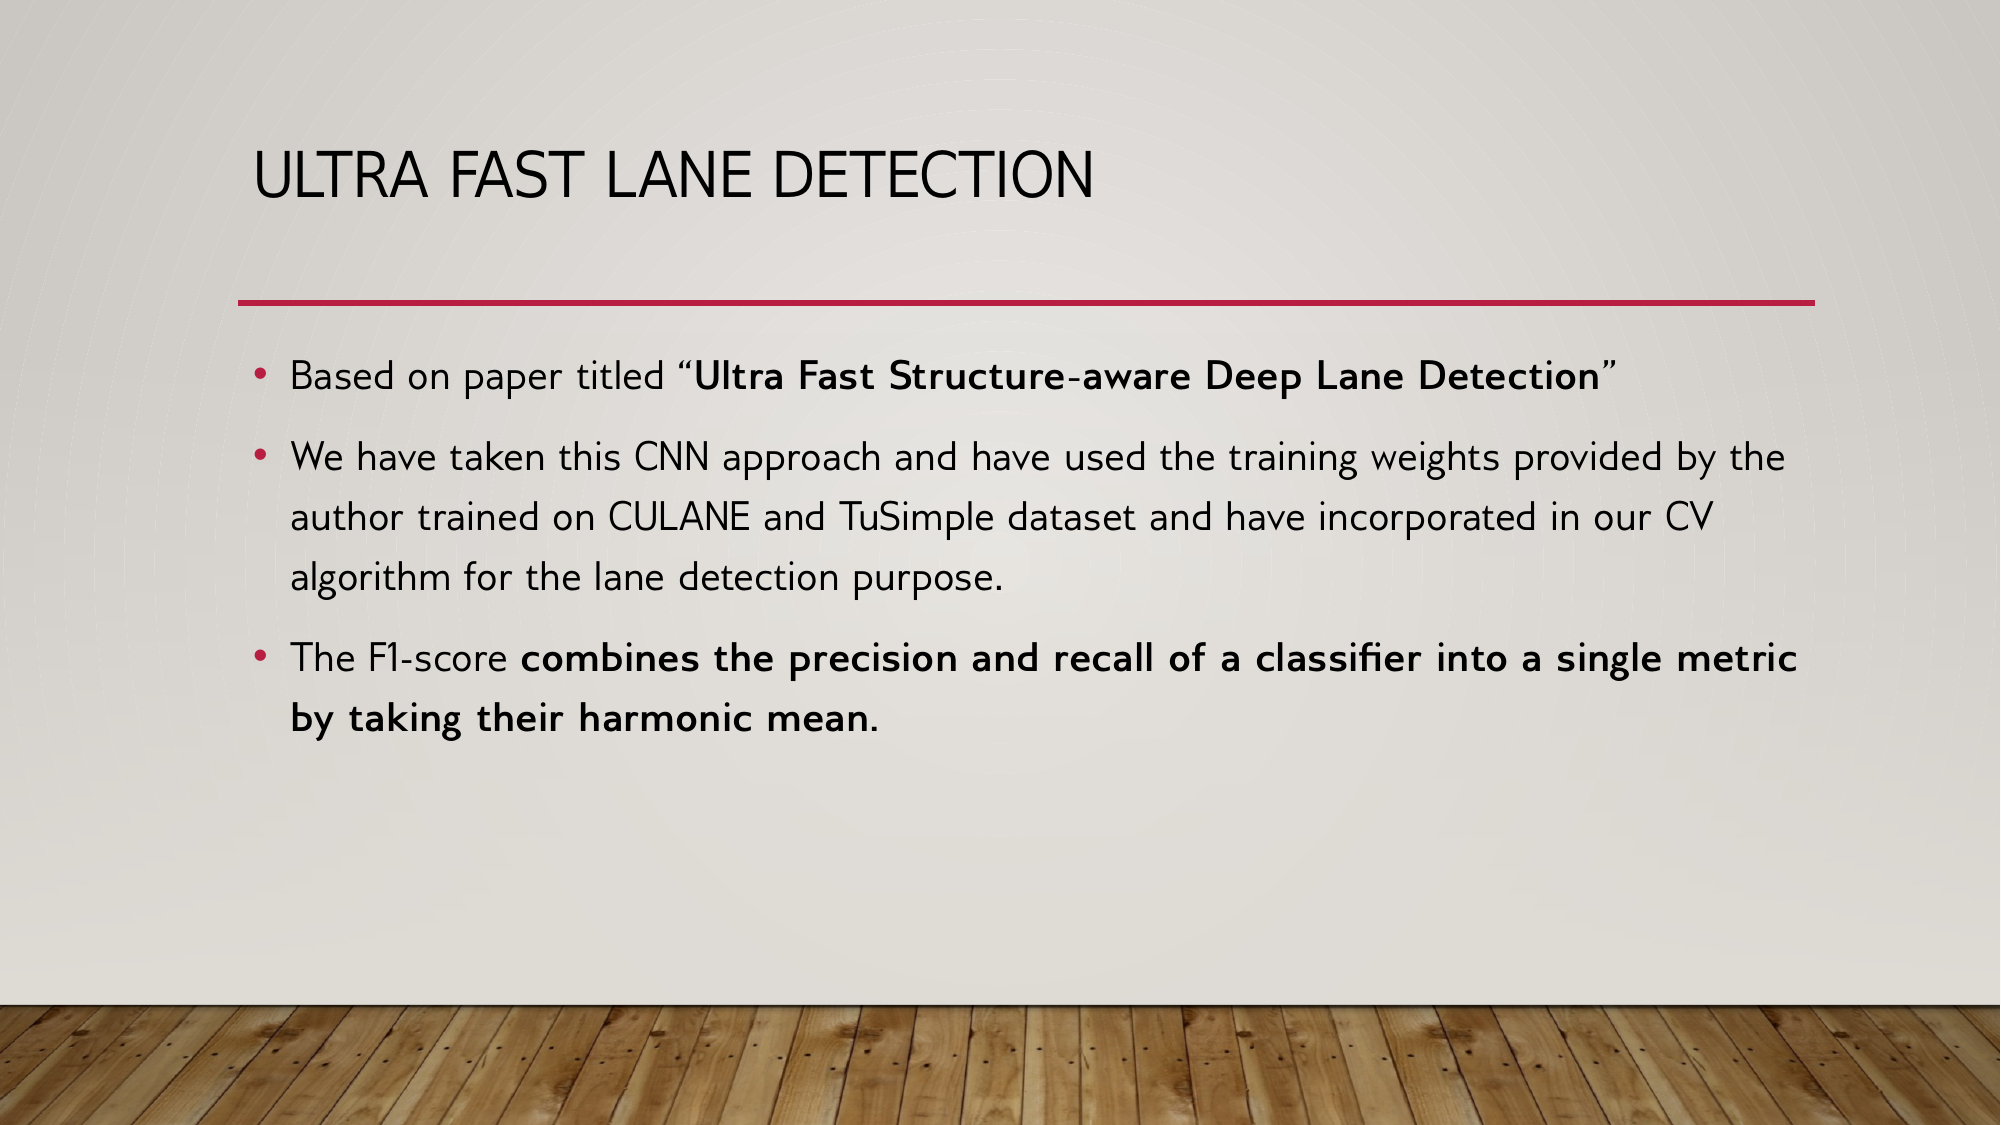

# Ultra Fast lane detection
Based on paper titled “Ultra Fast Structure-aware Deep Lane Detection”
We have taken this CNN approach and have used the training weights provided by the author trained on CULANE and TuSimple dataset and have incorporated in our CV algorithm for the lane detection purpose.
The F1-score combines the precision and recall of a classifier into a single metric by taking their harmonic mean.